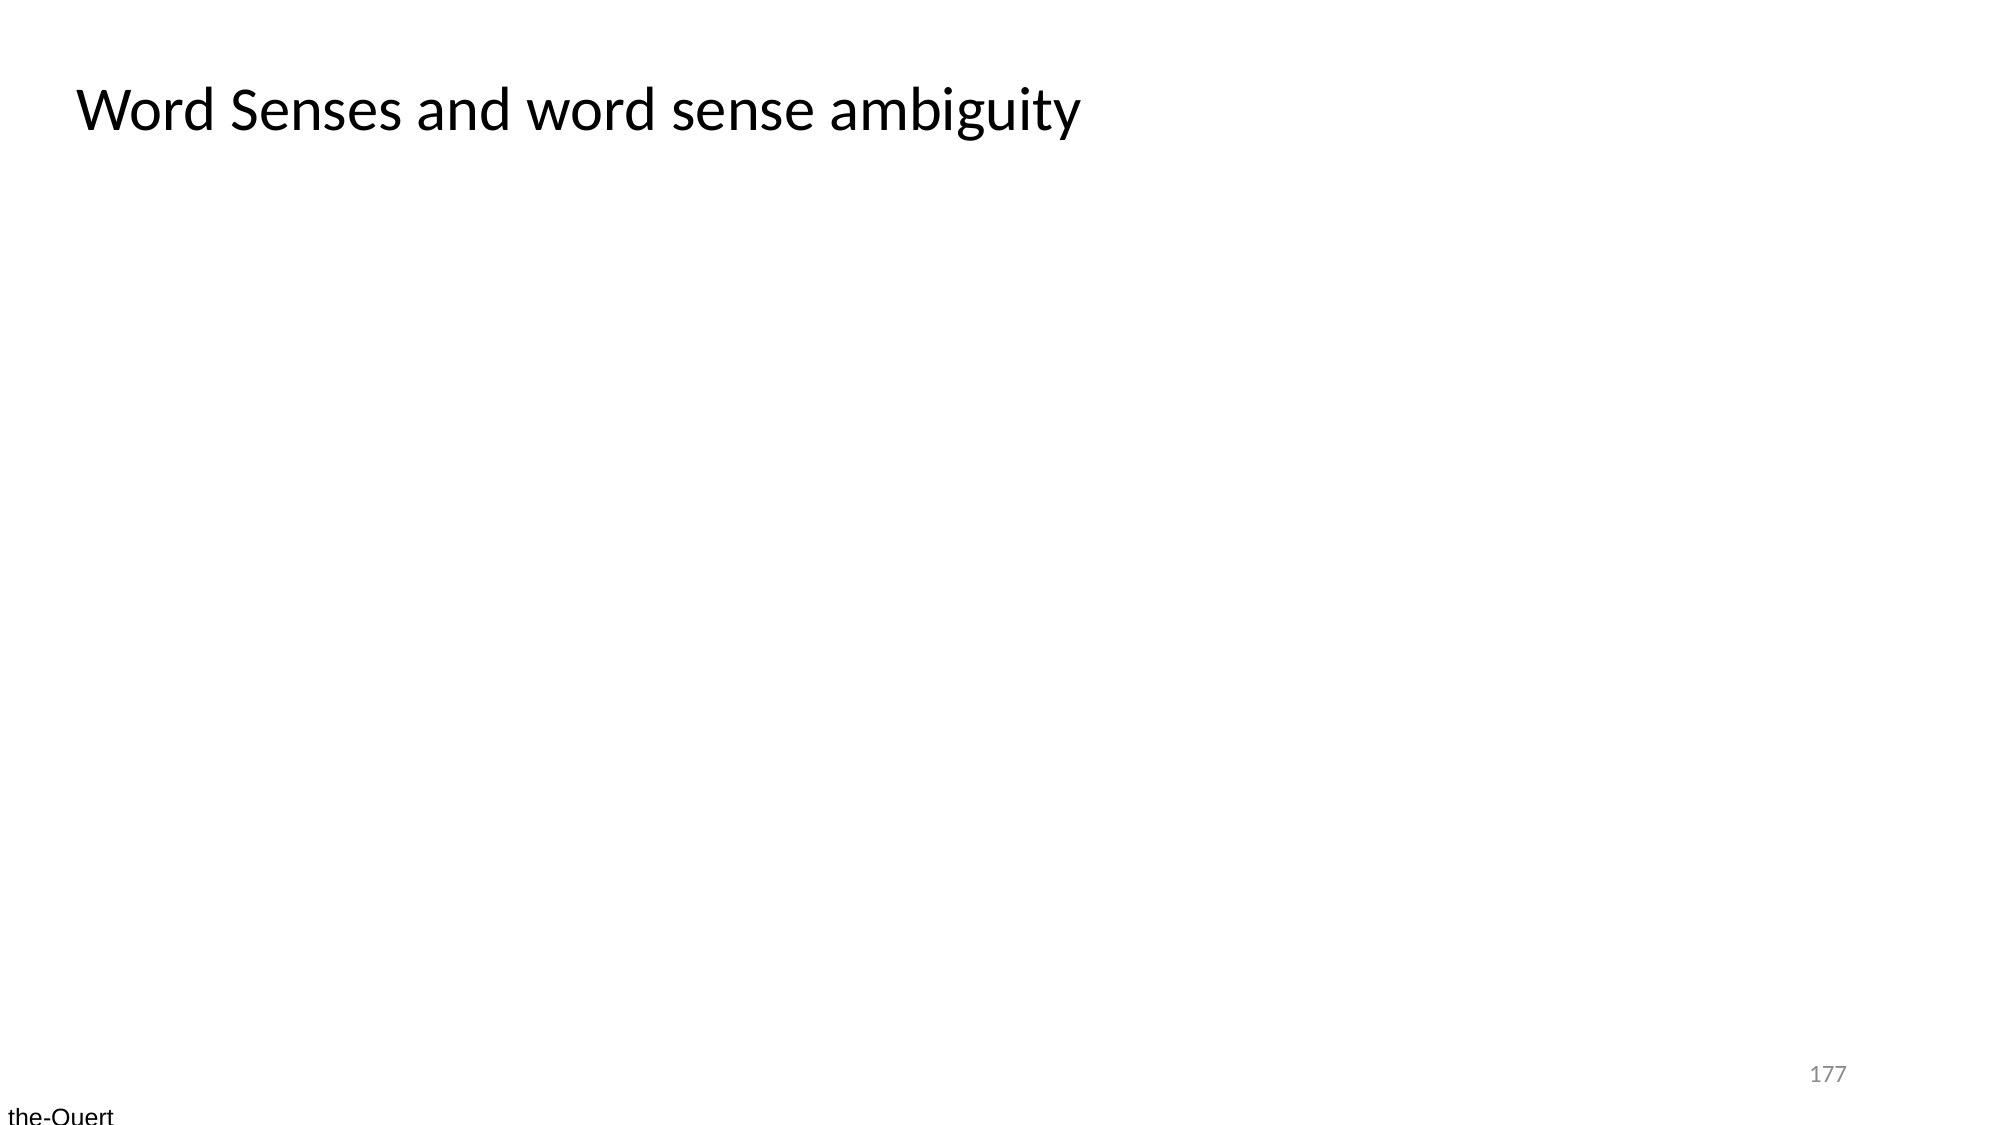

Word Senses and word sense ambiguity

177
the-Quert